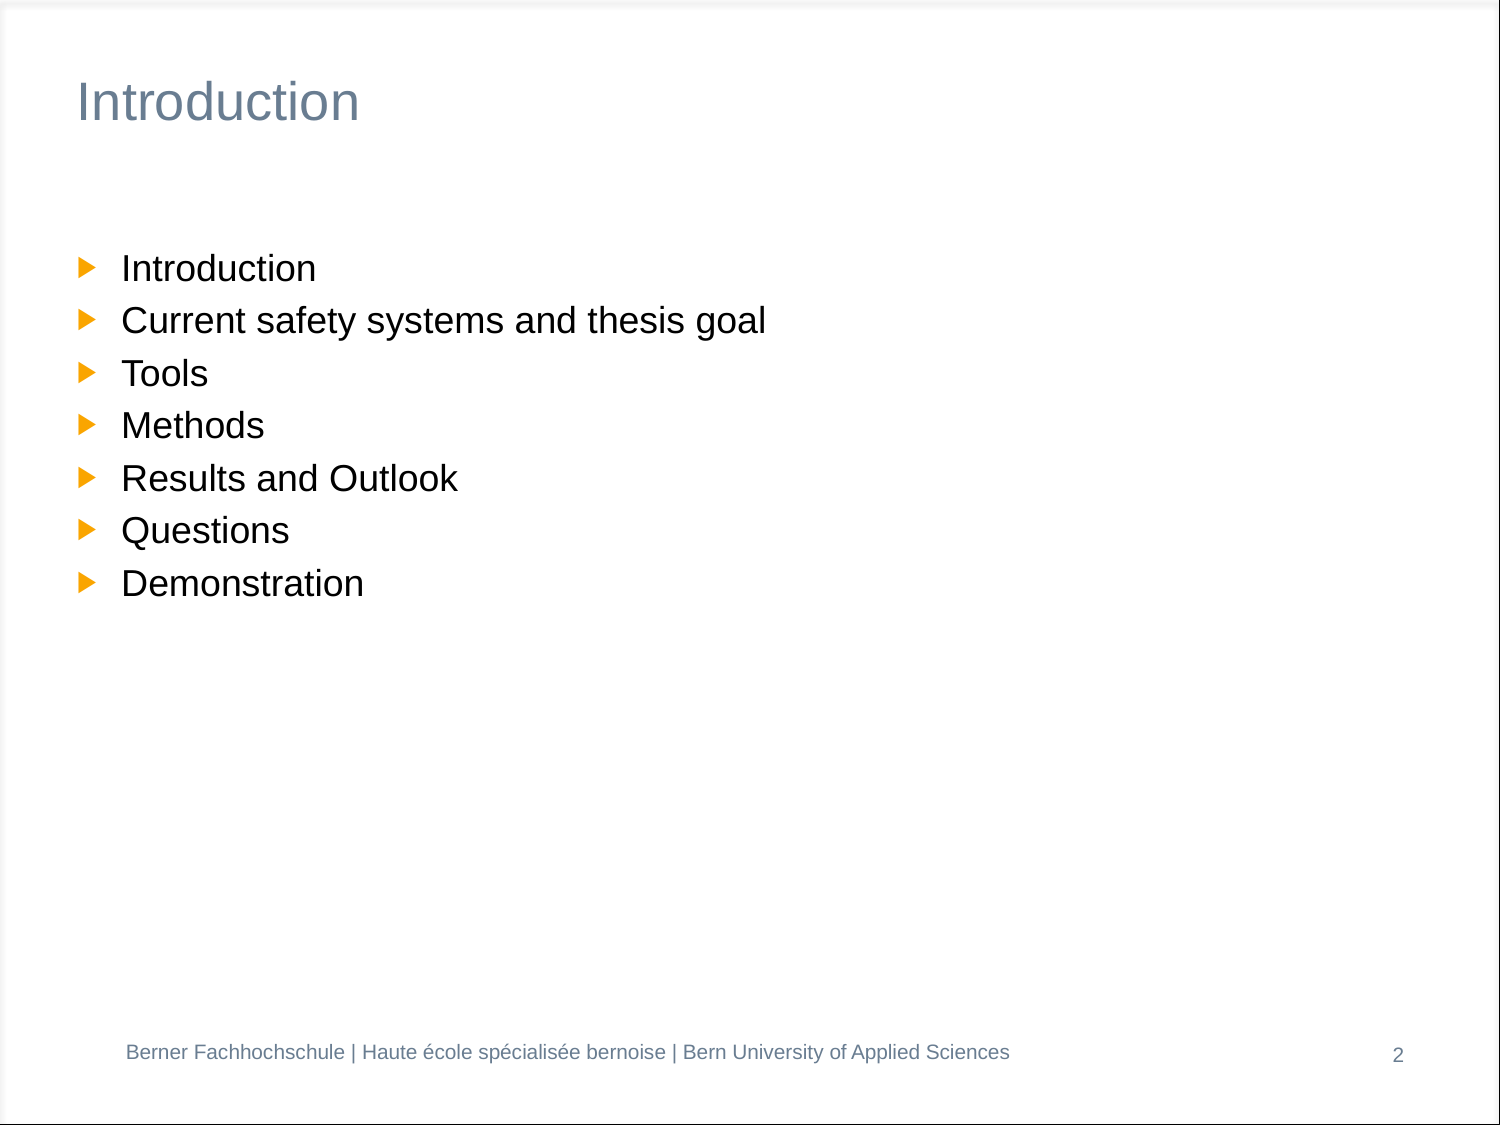

# Introduction
Introduction
Current safety systems and thesis goal
Tools
Methods
Results and Outlook
Questions
Demonstration

2